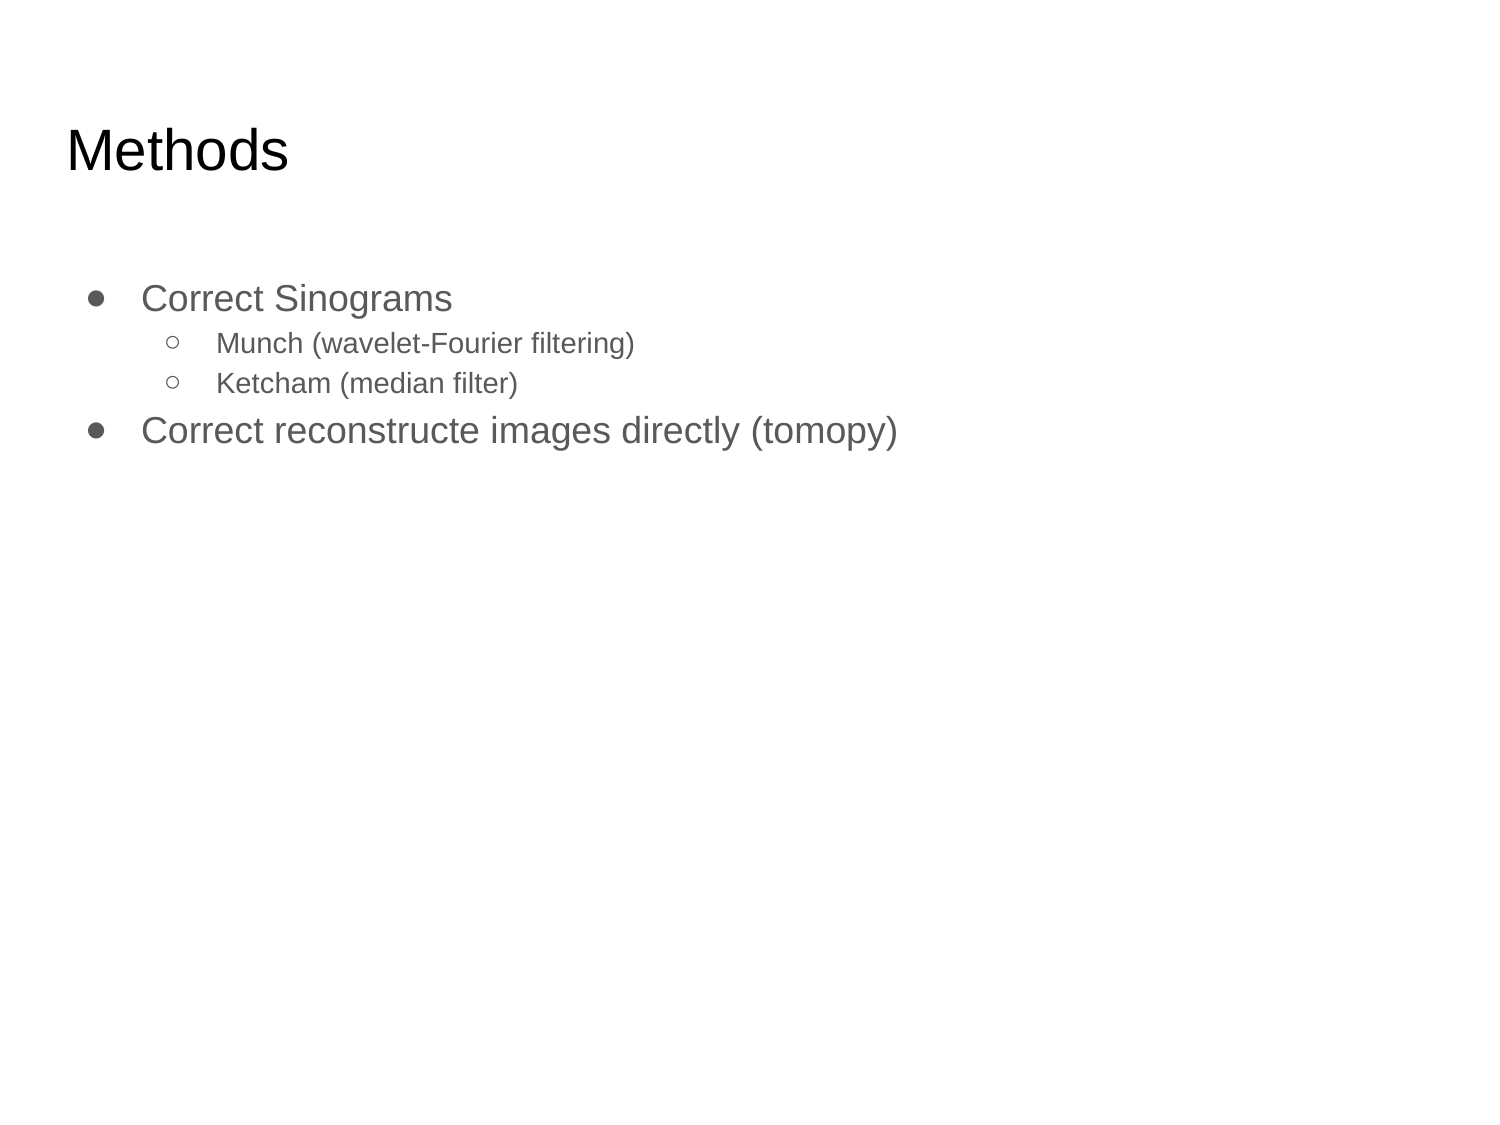

# Methods
Correct Sinograms
Munch (wavelet-Fourier filtering)
Ketcham (median filter)
Correct reconstructe images directly (tomopy)